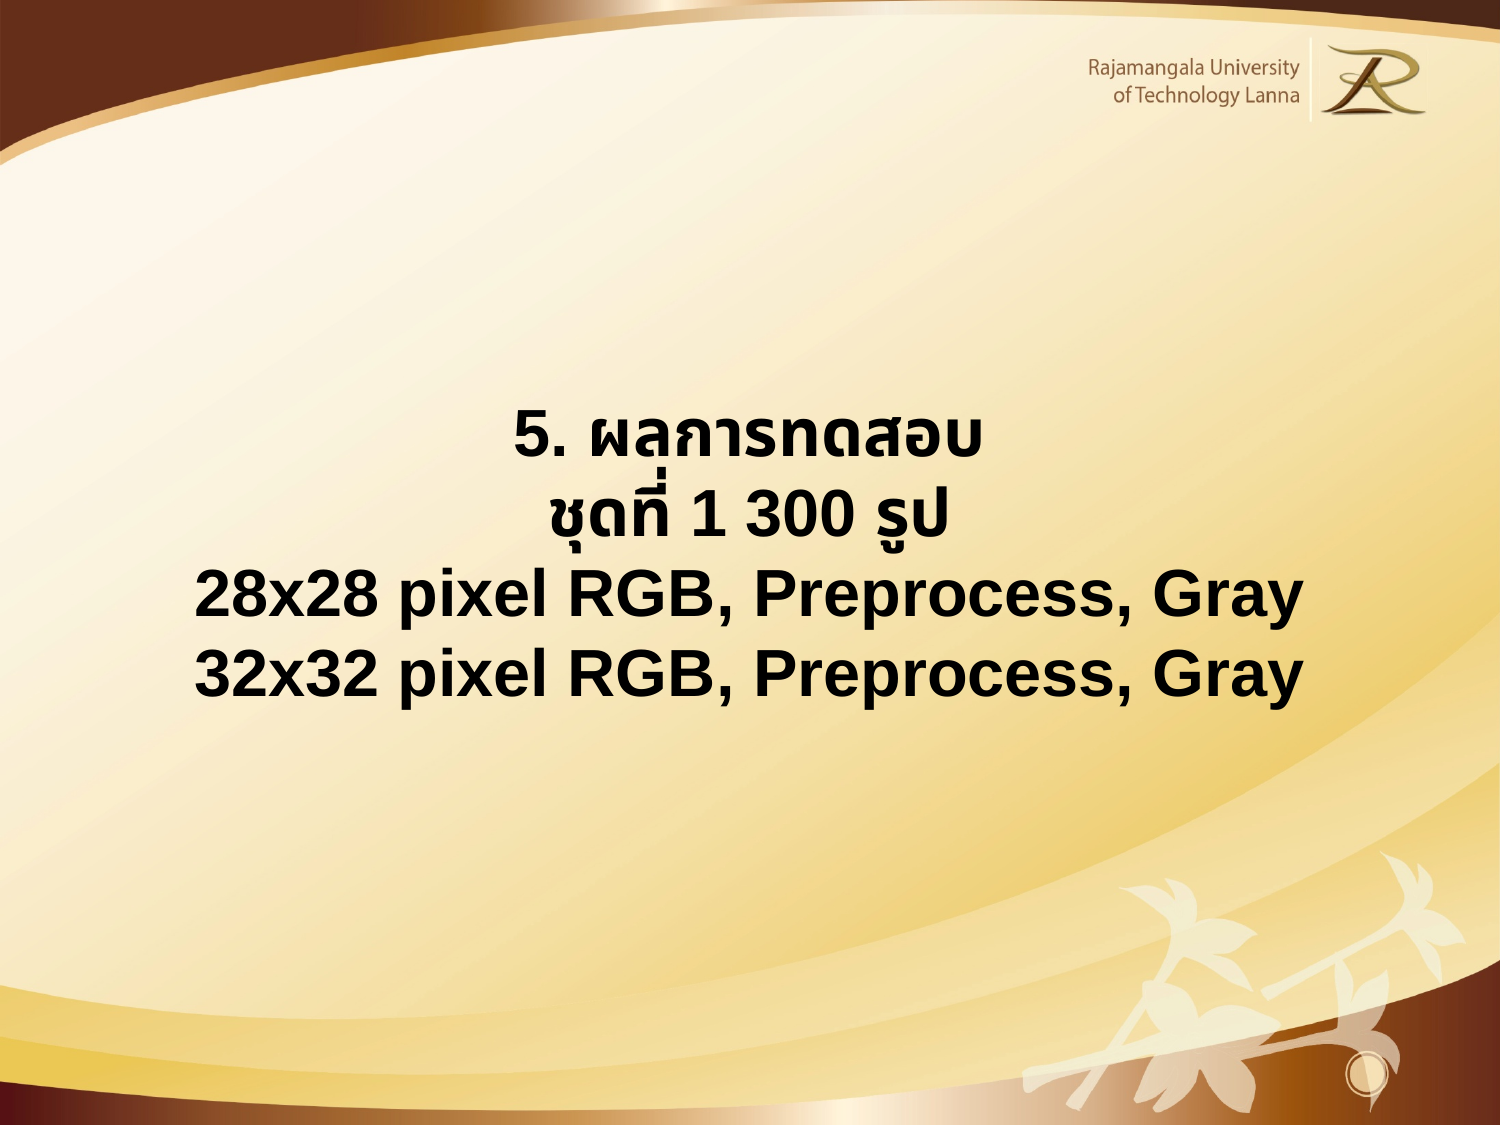

# 5. ผลการทดสอบ ชุดที่ 1 300 รูป 28x28 pixel RGB, Preprocess, Gray 32x32 pixel RGB, Preprocess, Gray
36